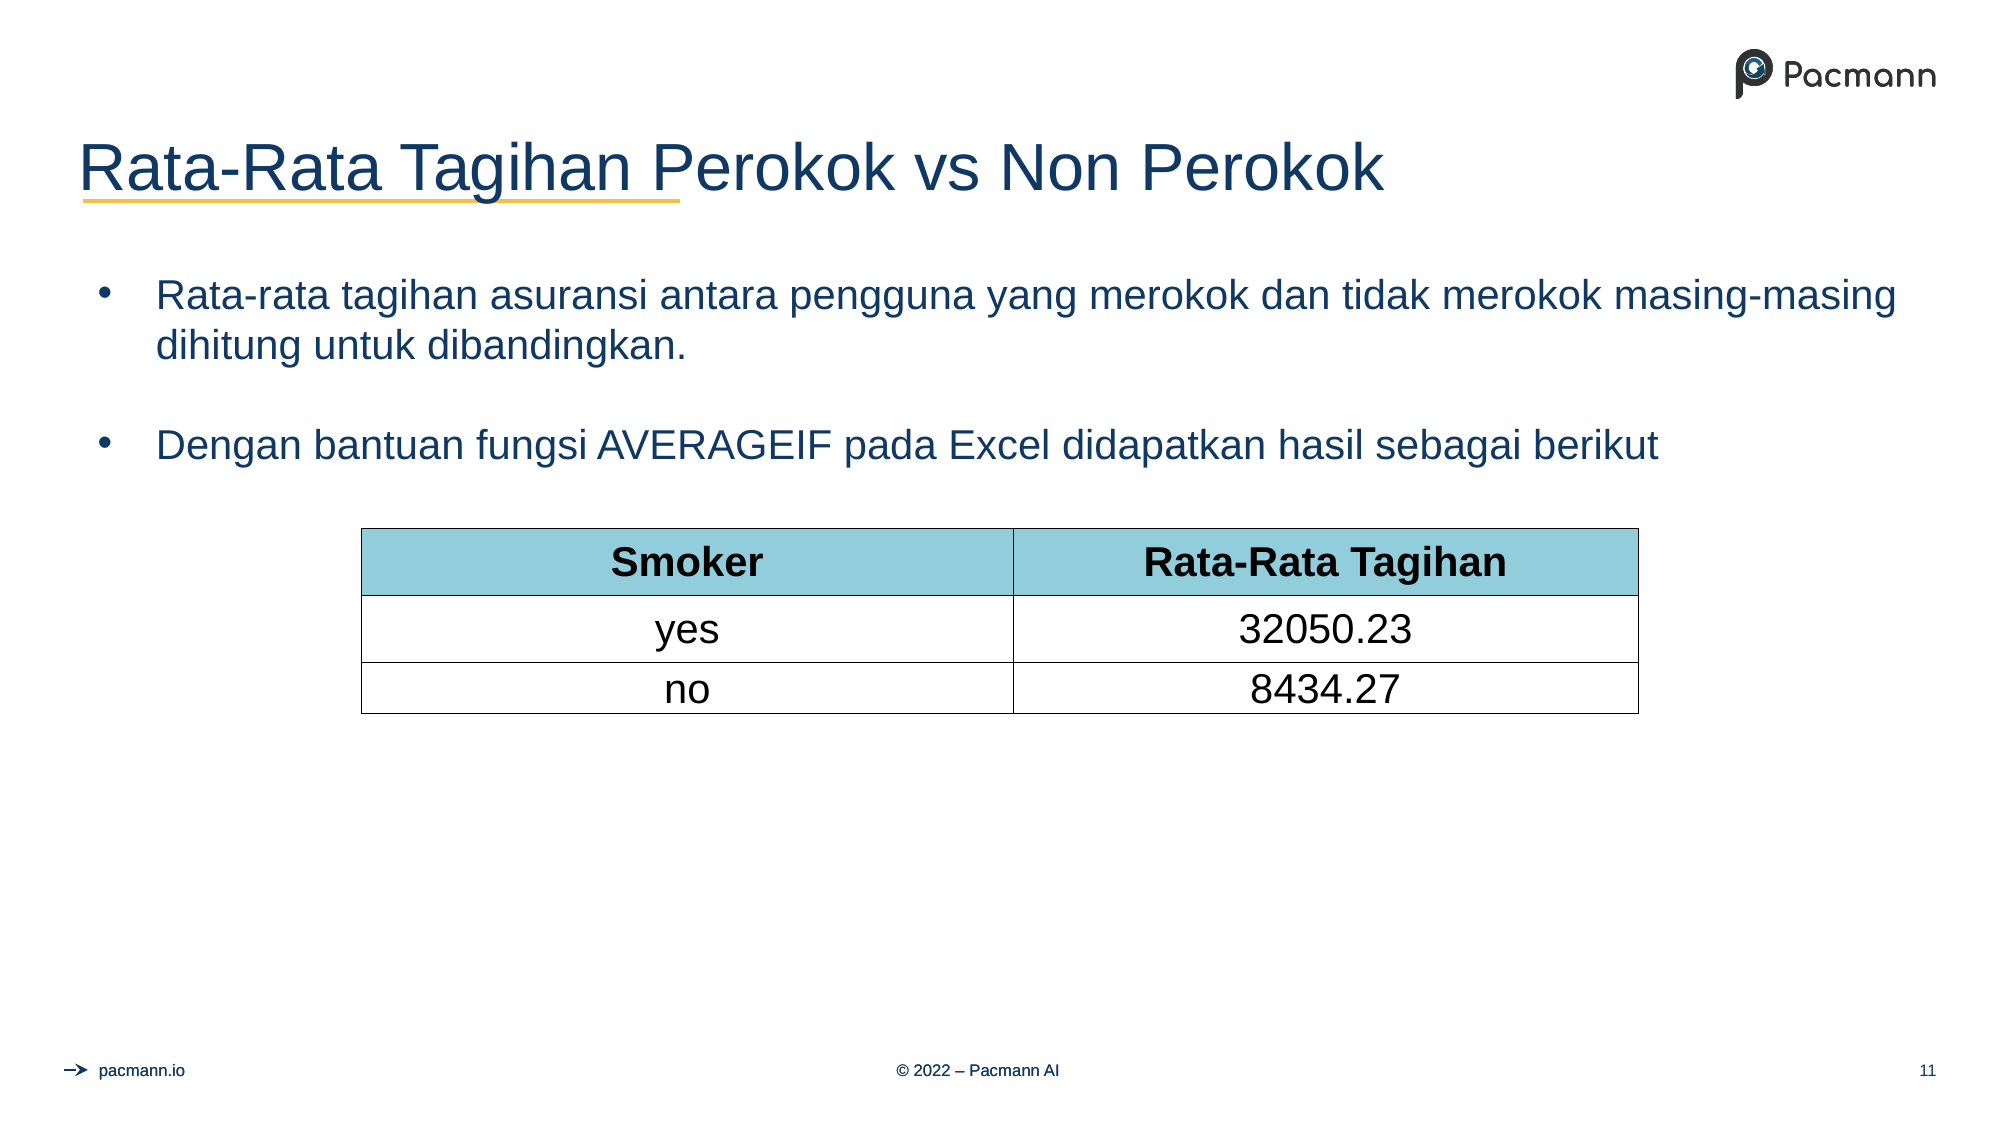

# Rata-Rata Tagihan Perokok vs Non Perokok
Rata-rata tagihan asuransi antara pengguna yang merokok dan tidak merokok masing-masing dihitung untuk dibandingkan.

Dengan bantuan fungsi AVERAGEIF pada Excel didapatkan hasil sebagai berikut

| Smoker | Rata-Rata Tagihan |
| --- | --- |
| yes | 32050.23 |
| no | 8434.27 |